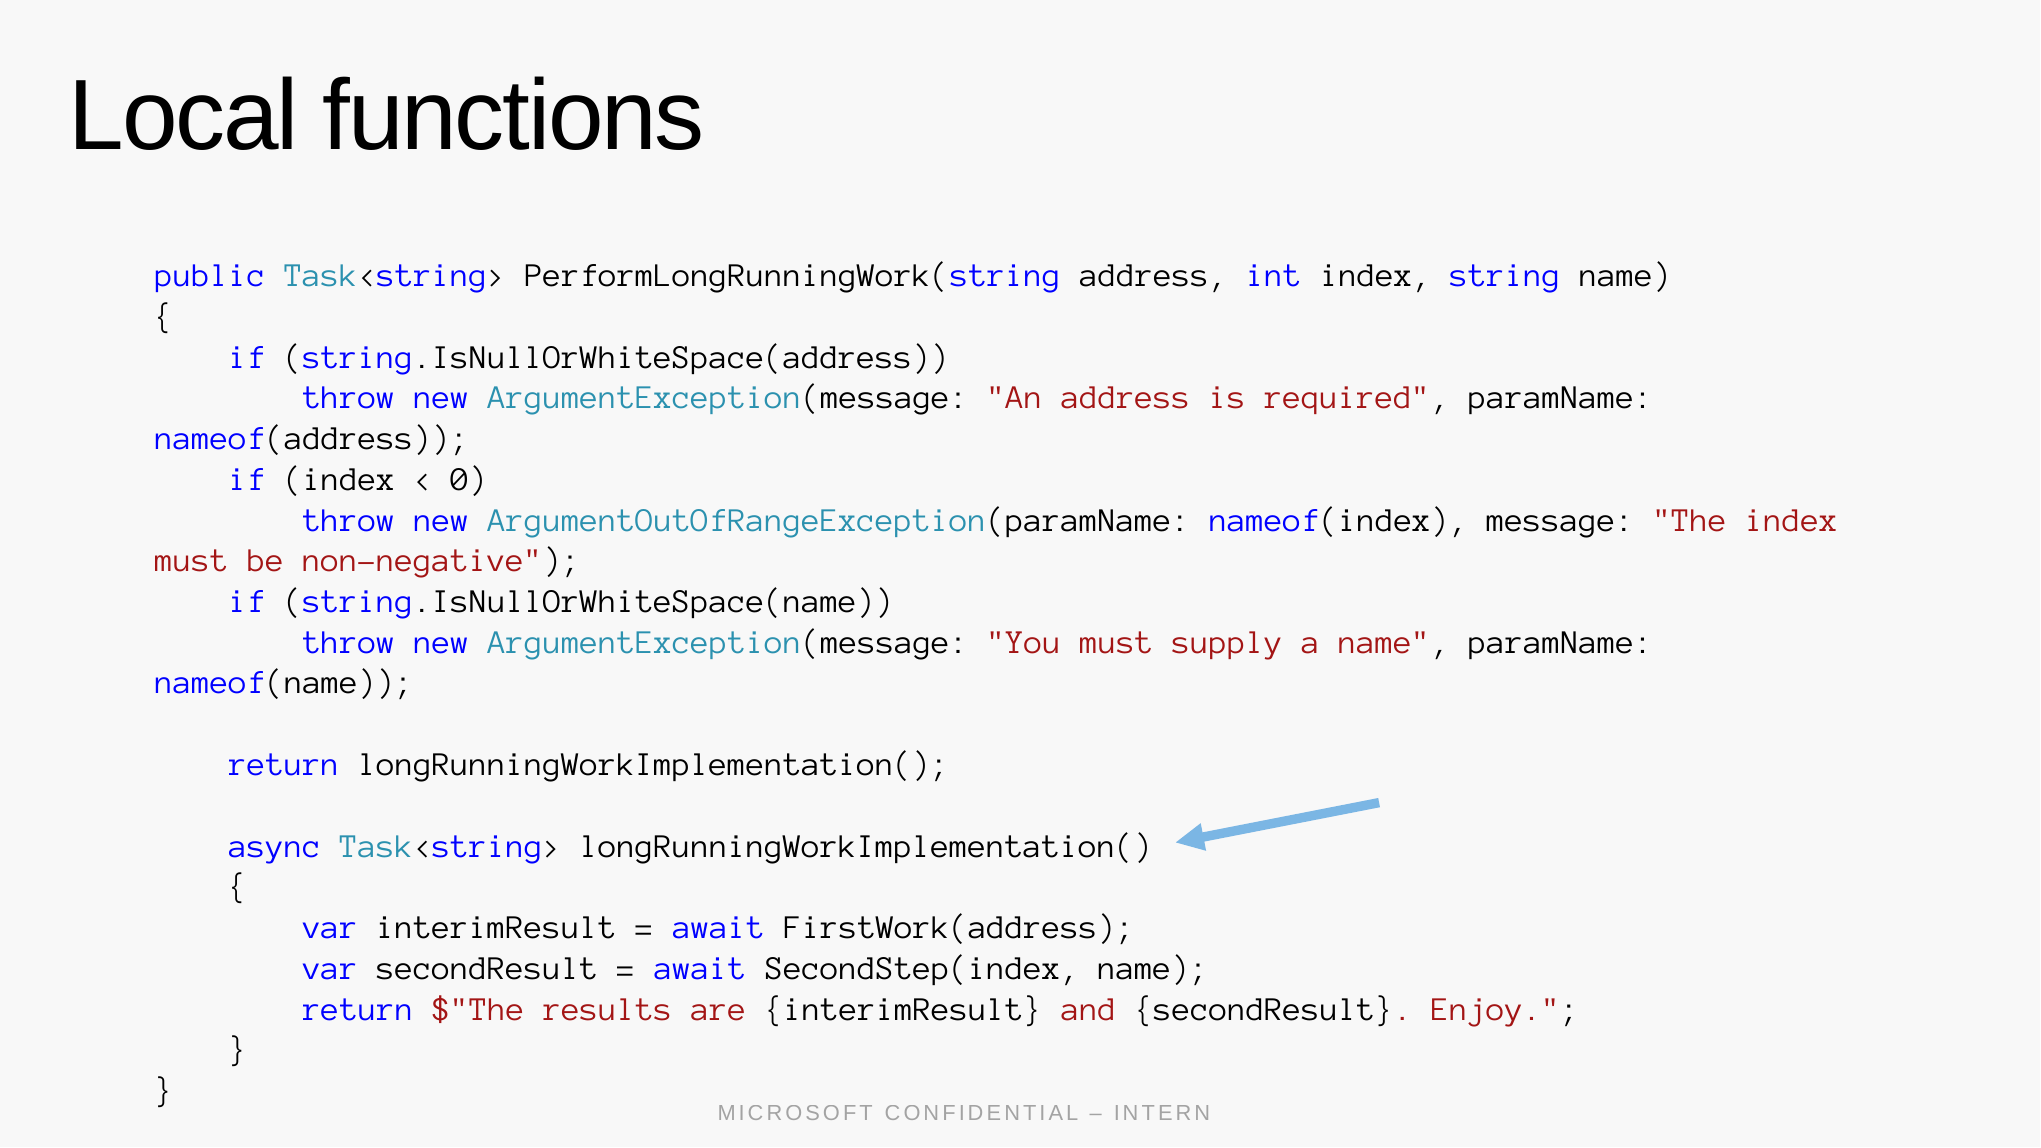

# Local functions
public Task<string> PerformLongRunningWork(string address, int index, string name)
{
    if (string.IsNullOrWhiteSpace(address))
        throw new ArgumentException(message: "An address is required", paramName: nameof(address));
    if (index < 0)
        throw new ArgumentOutOfRangeException(paramName: nameof(index), message: "The index must be non-negative");
    if (string.IsNullOrWhiteSpace(name))
        throw new ArgumentException(message: "You must supply a name", paramName: nameof(name));

    return longRunningWorkImplementation();

    async Task<string> longRunningWorkImplementation()
    {
        var interimResult = await FirstWork(address);
        var secondResult = await SecondStep(index, name);
        return $"The results are {interimResult} and {secondResult}. Enjoy.";
    }
}